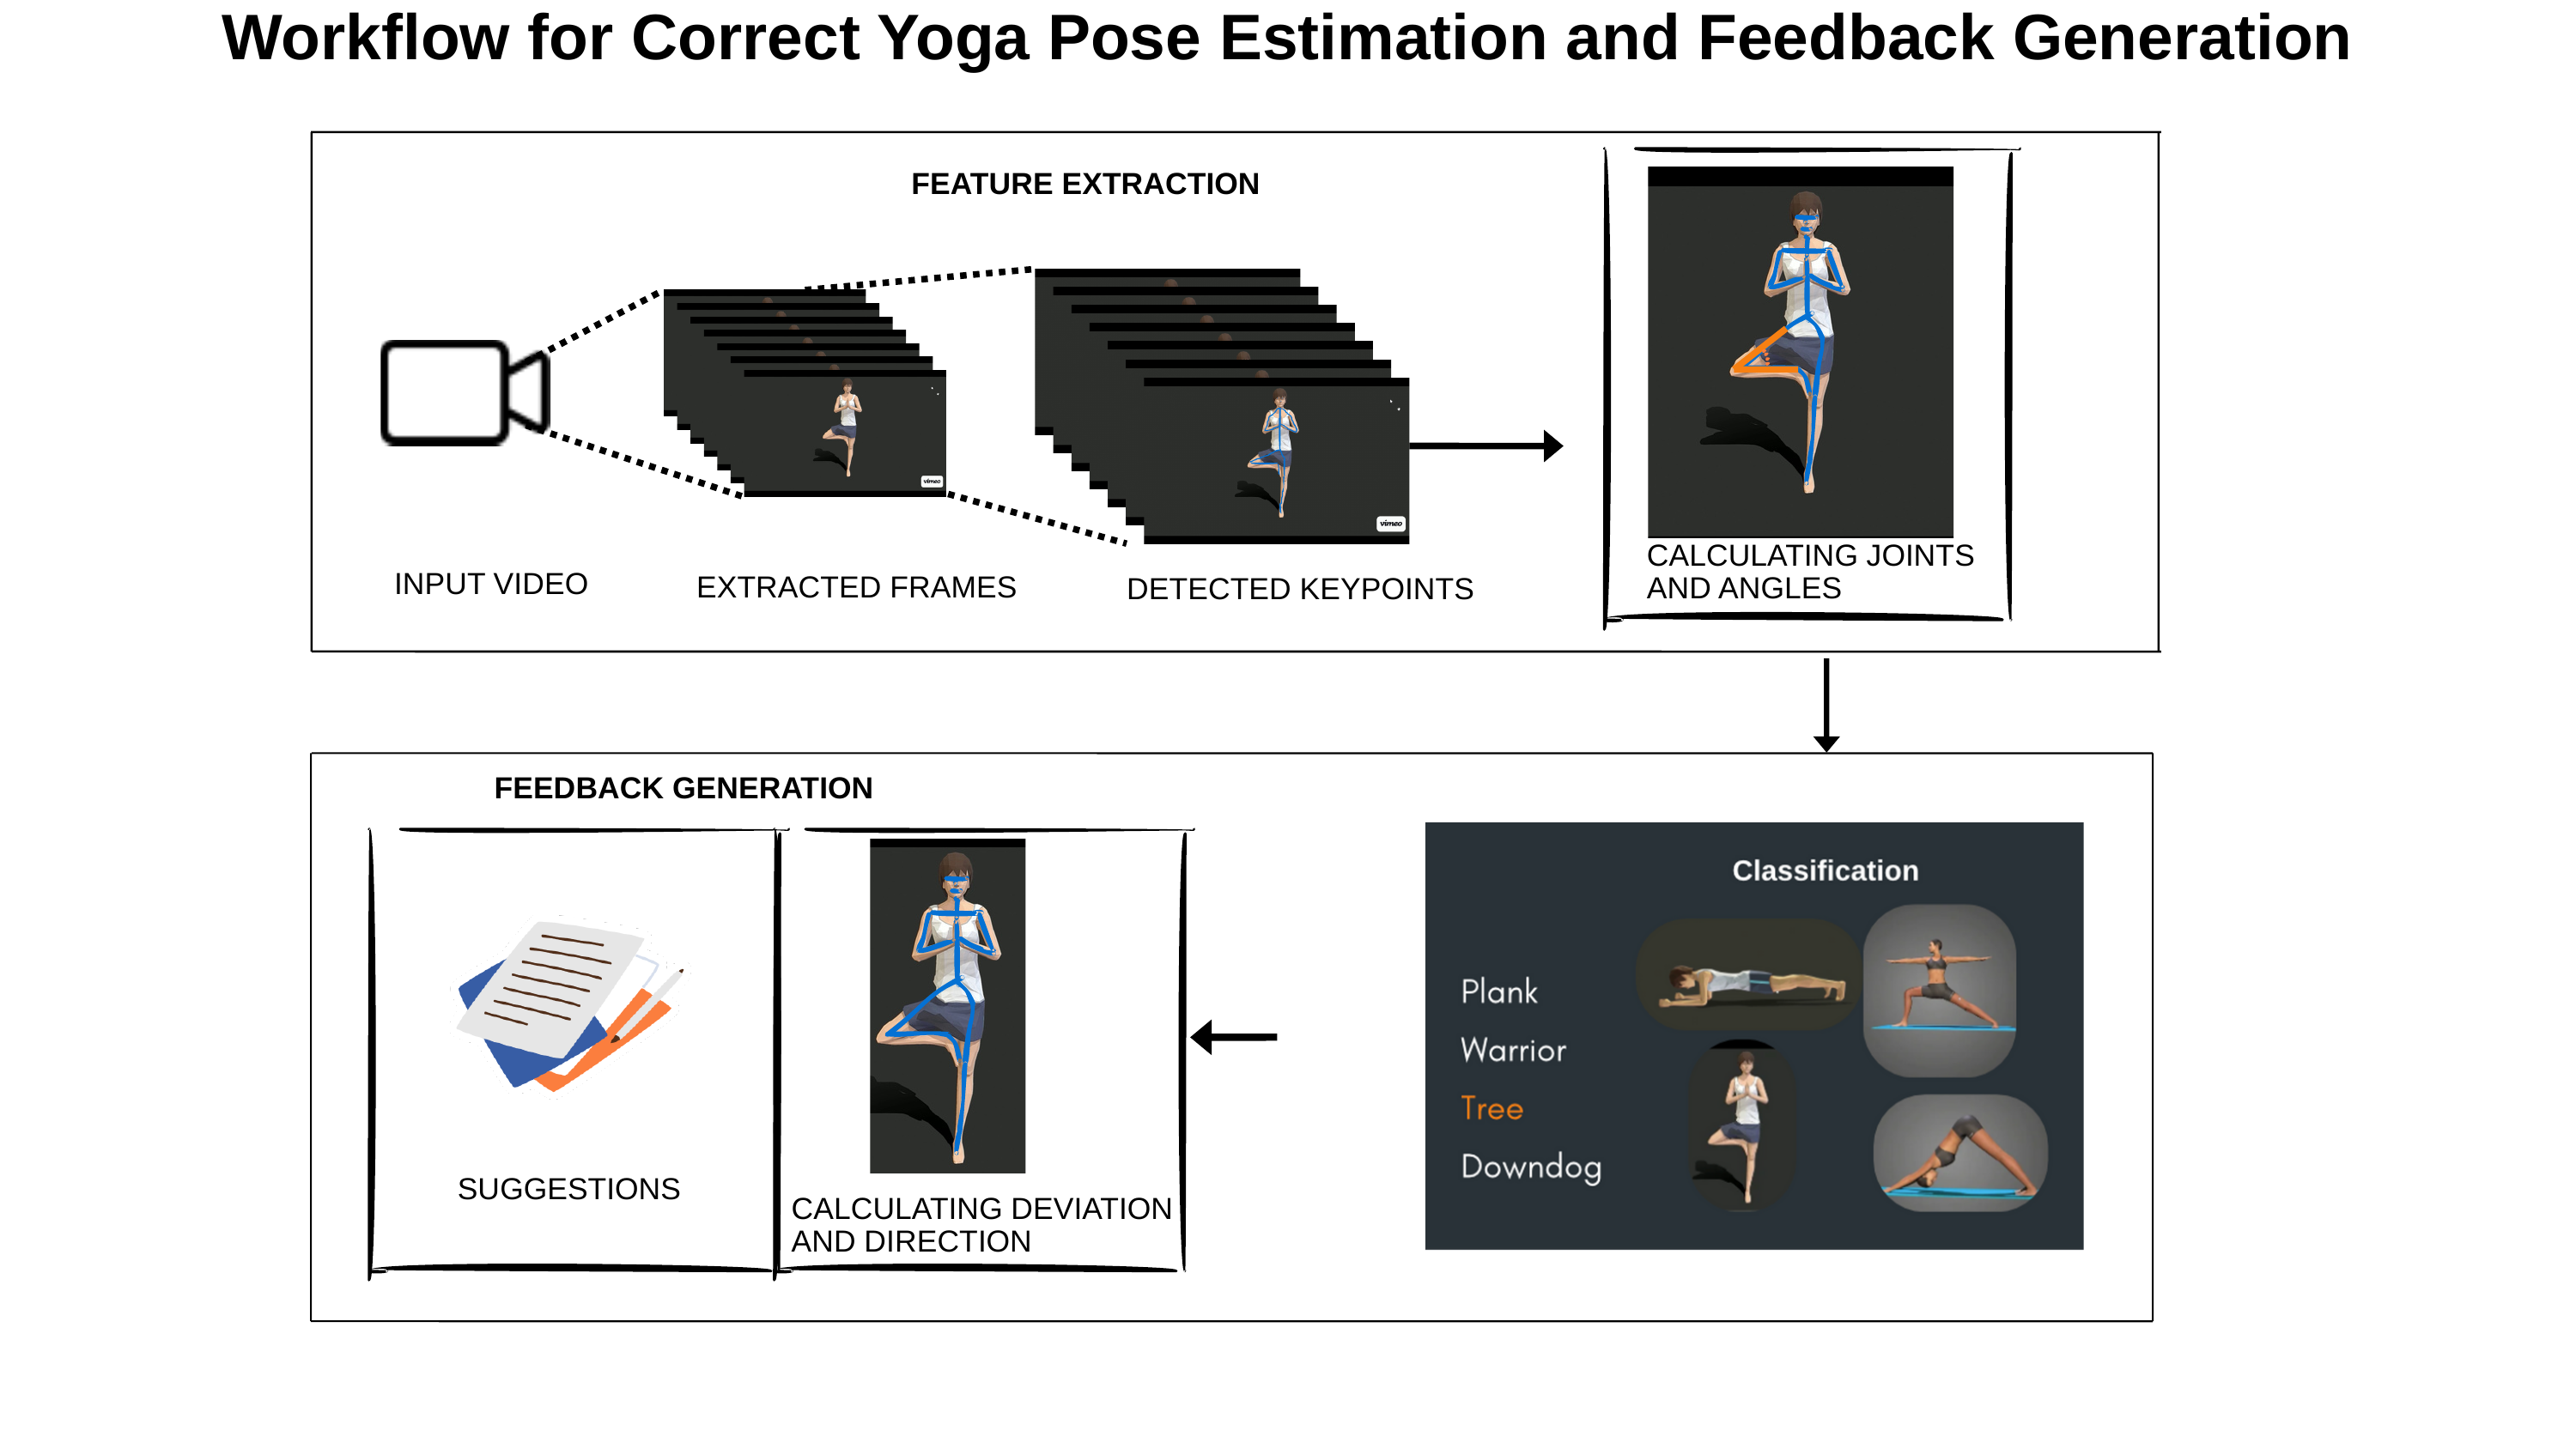

Workflow for Correct Yoga Pose Estimation and Feedback Generation

FEATURE EXTRACTION

CALCULATING JOINTS
AND ANGLES
INPUT VIDEO
EXTRACTED FRAMES
DETECTED KEYPOINTS

FEEDBACK GENERATION

SUGGESTIONS
CALCULATING DEVIATION AND DIRECTION